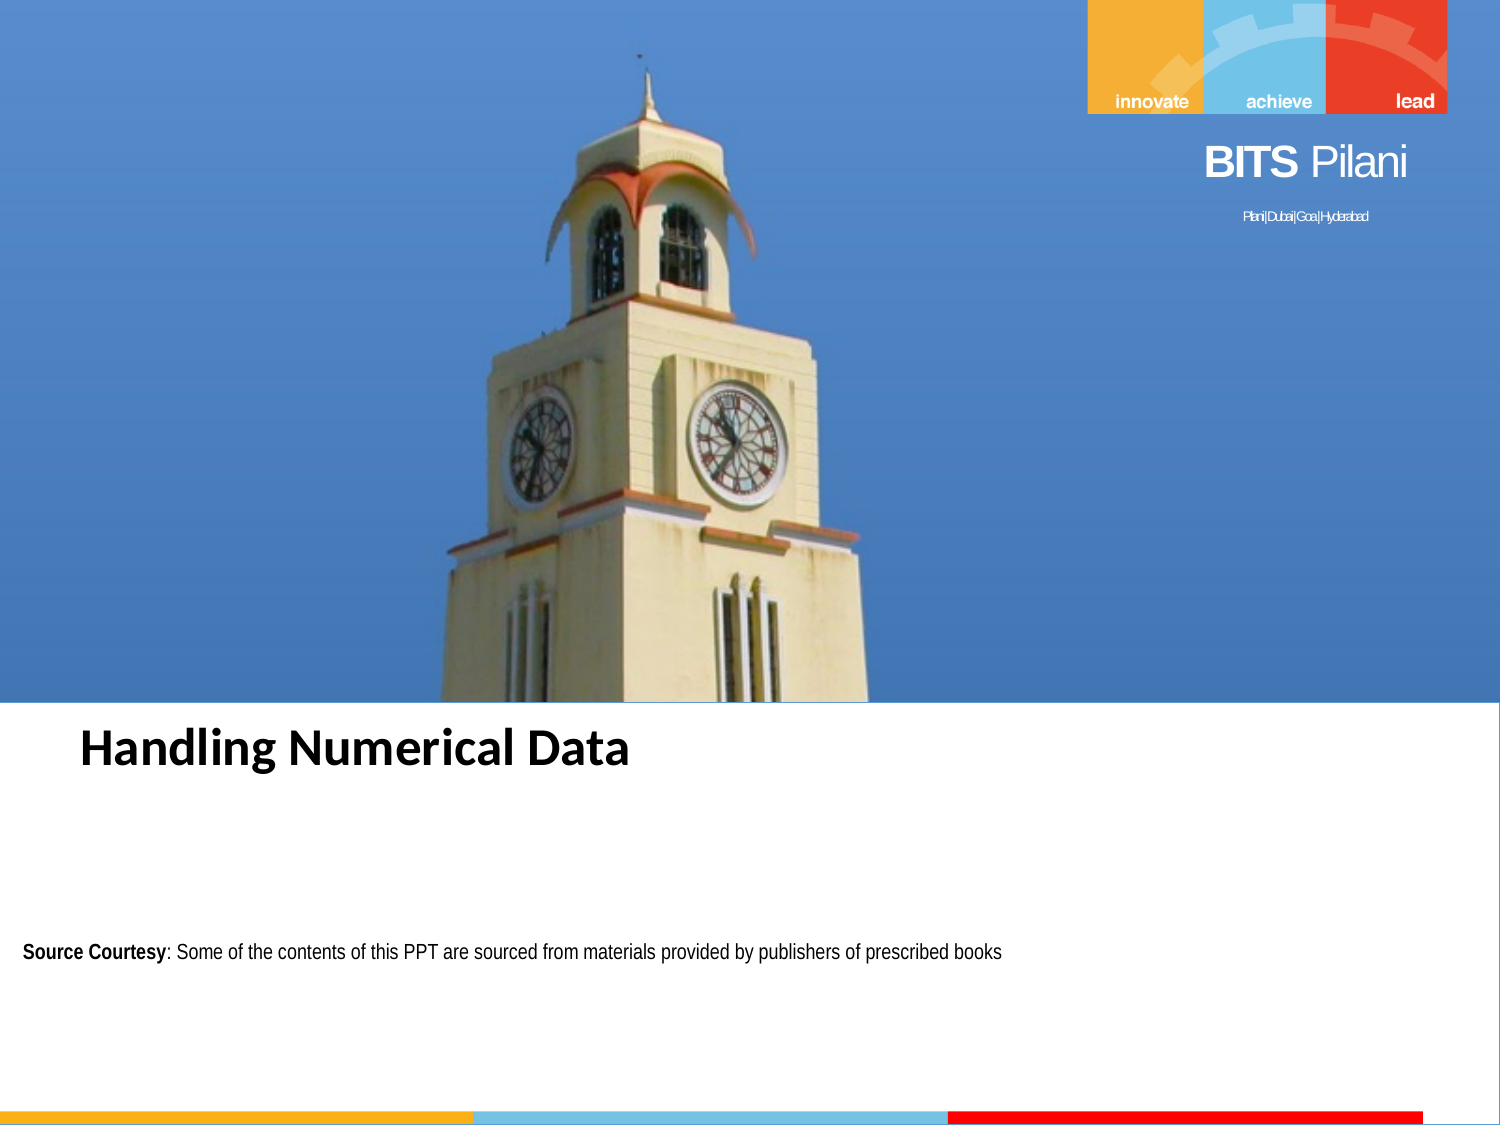

Handling Numerical Data
Source Courtesy: Some of the contents of this PPT are sourced from materials provided by publishers of prescribed books